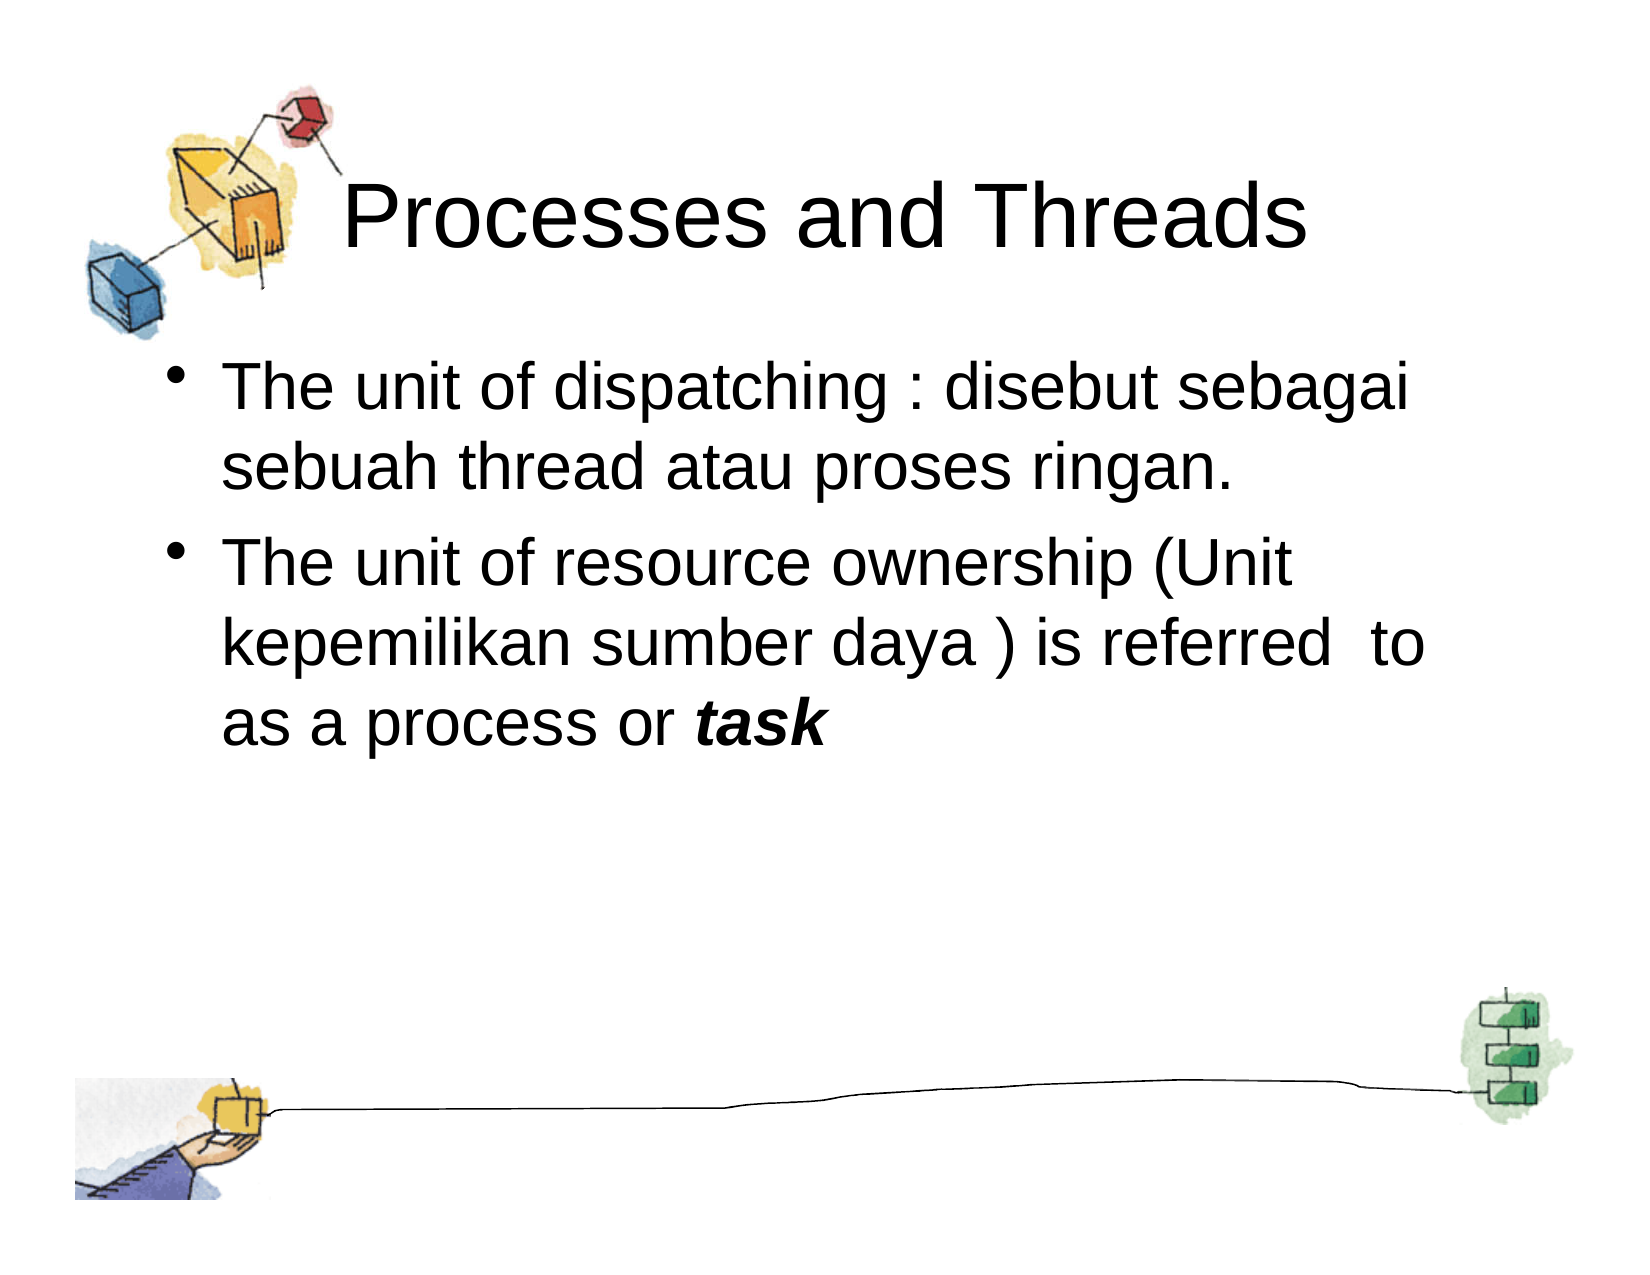

# Processes and Threads
The unit of dispatching : disebut sebagai sebuah thread atau proses ringan.
The unit of resource ownership (Unit kepemilikan sumber daya ) is referred  to as a process or task